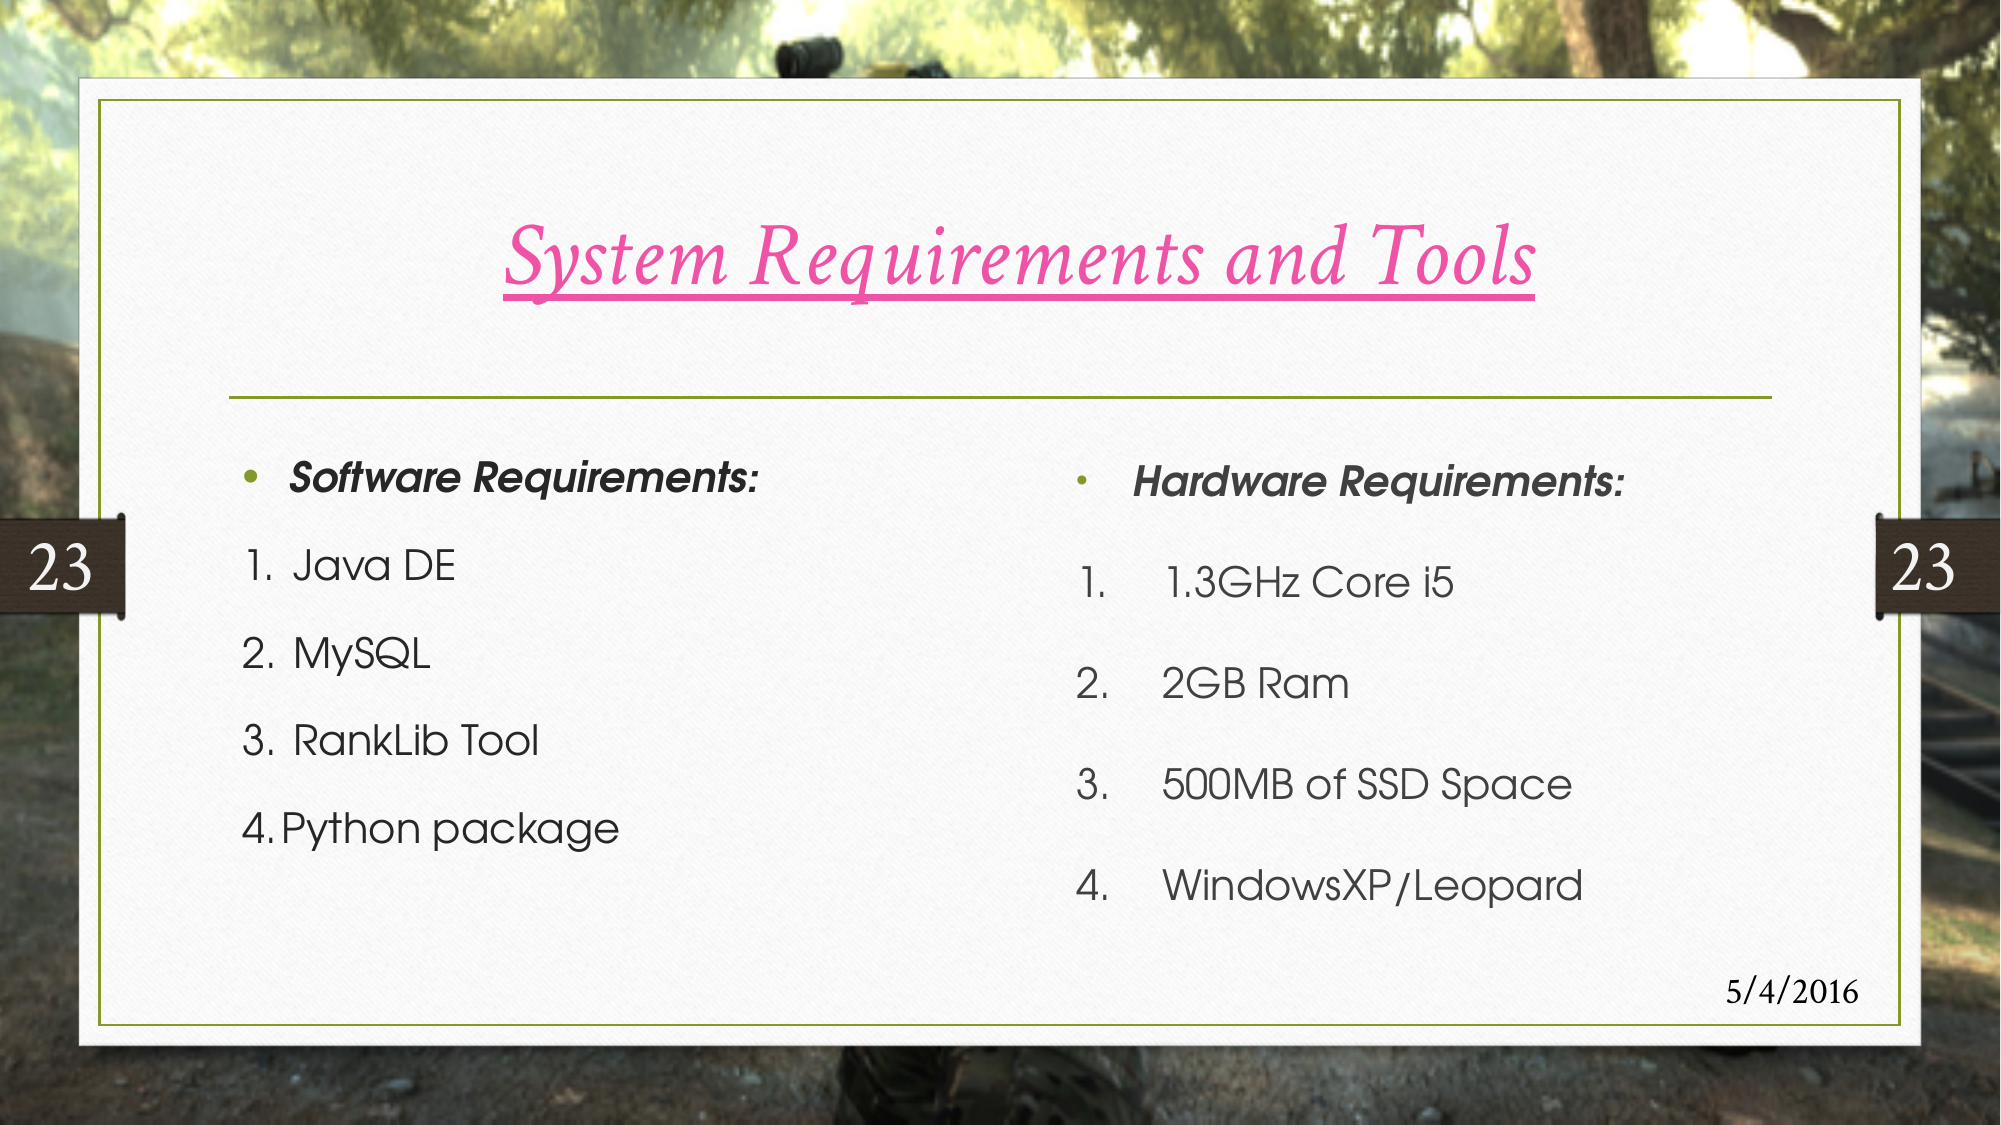

# System Requirements and Tools
Hardware Requirements:
 1.3GHz Core i5
 2GB Ram
 500MB of SSD Space
 WindowsXP/Leopard
Software Requirements:
 Java DE
 MySQL
 RankLib Tool
Python package
23
23
5/4/2016